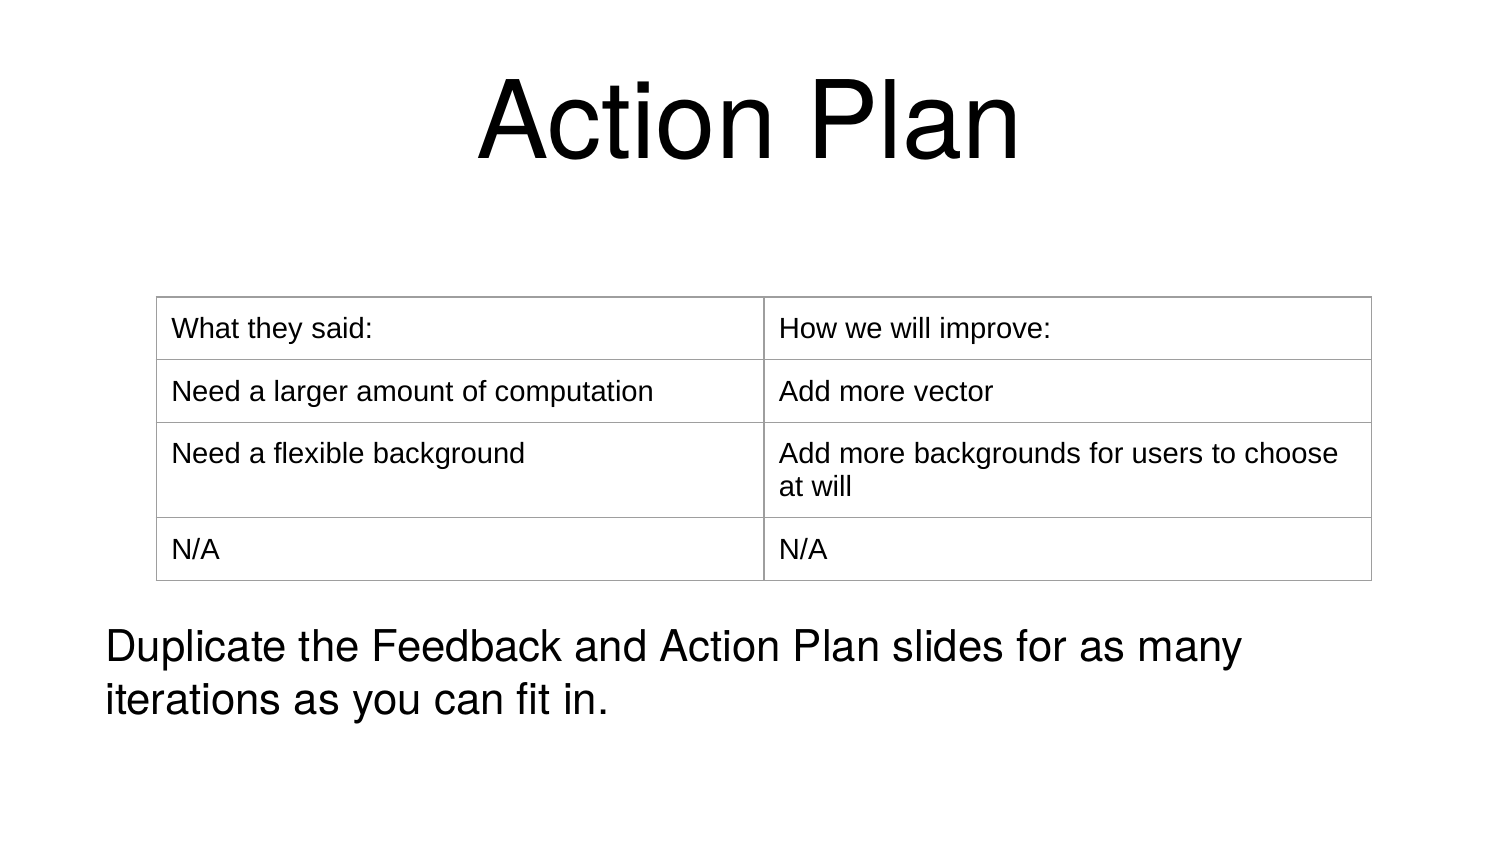

# Action Plan
| What they said: | How we will improve: |
| --- | --- |
| Need a larger amount of computation | Add more vector |
| Need a flexible background | Add more backgrounds for users to choose at will |
| N/A | N/A |
Duplicate the Feedback and Action Plan slides for as many iterations as you can fit in.